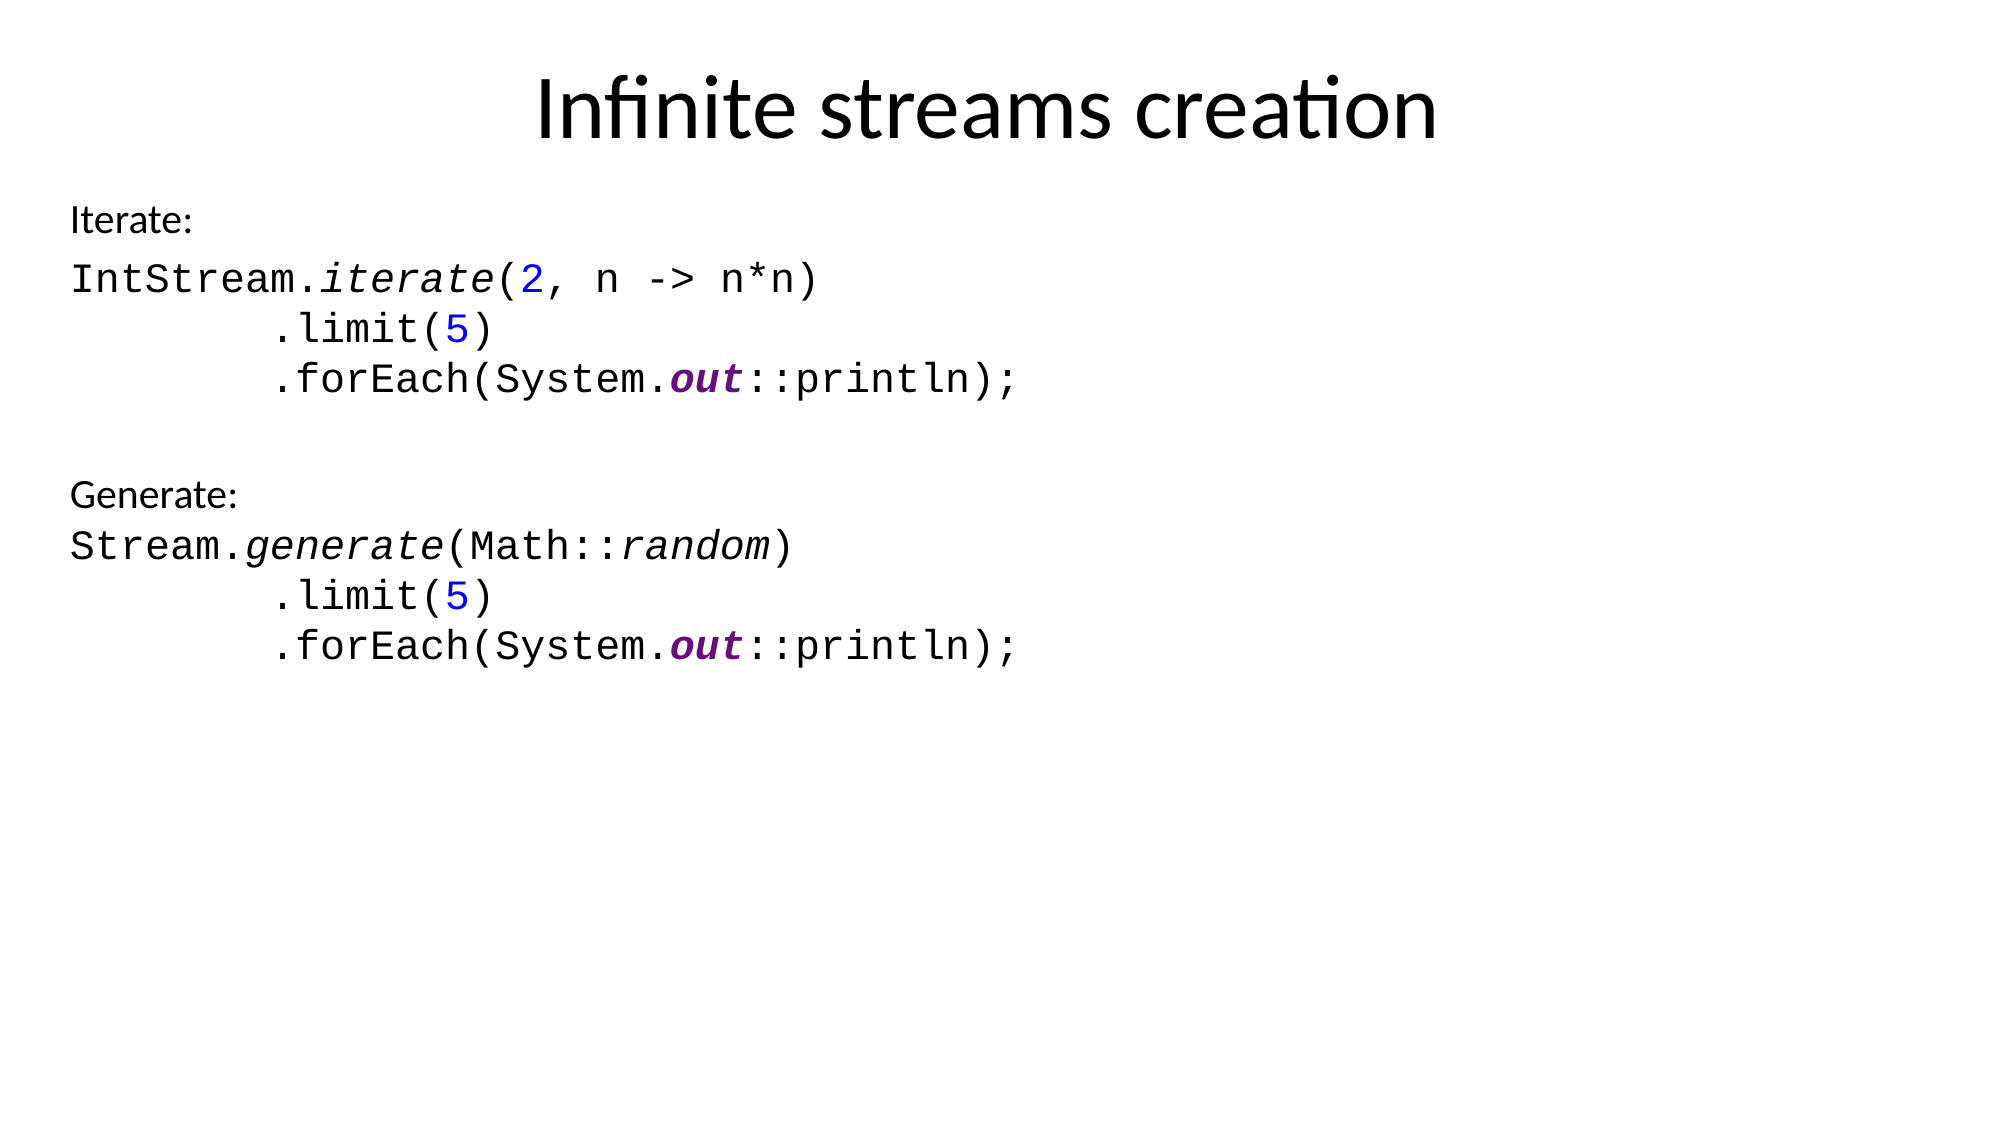

# Infinite streams creation
Iterate:
IntStream.iterate(2, n -> n*n)
        .limit(5)
        .forEach(System.out::println);

Generate:
Stream.generate(Math::random)
        .limit(5)
        .forEach(System.out::println);